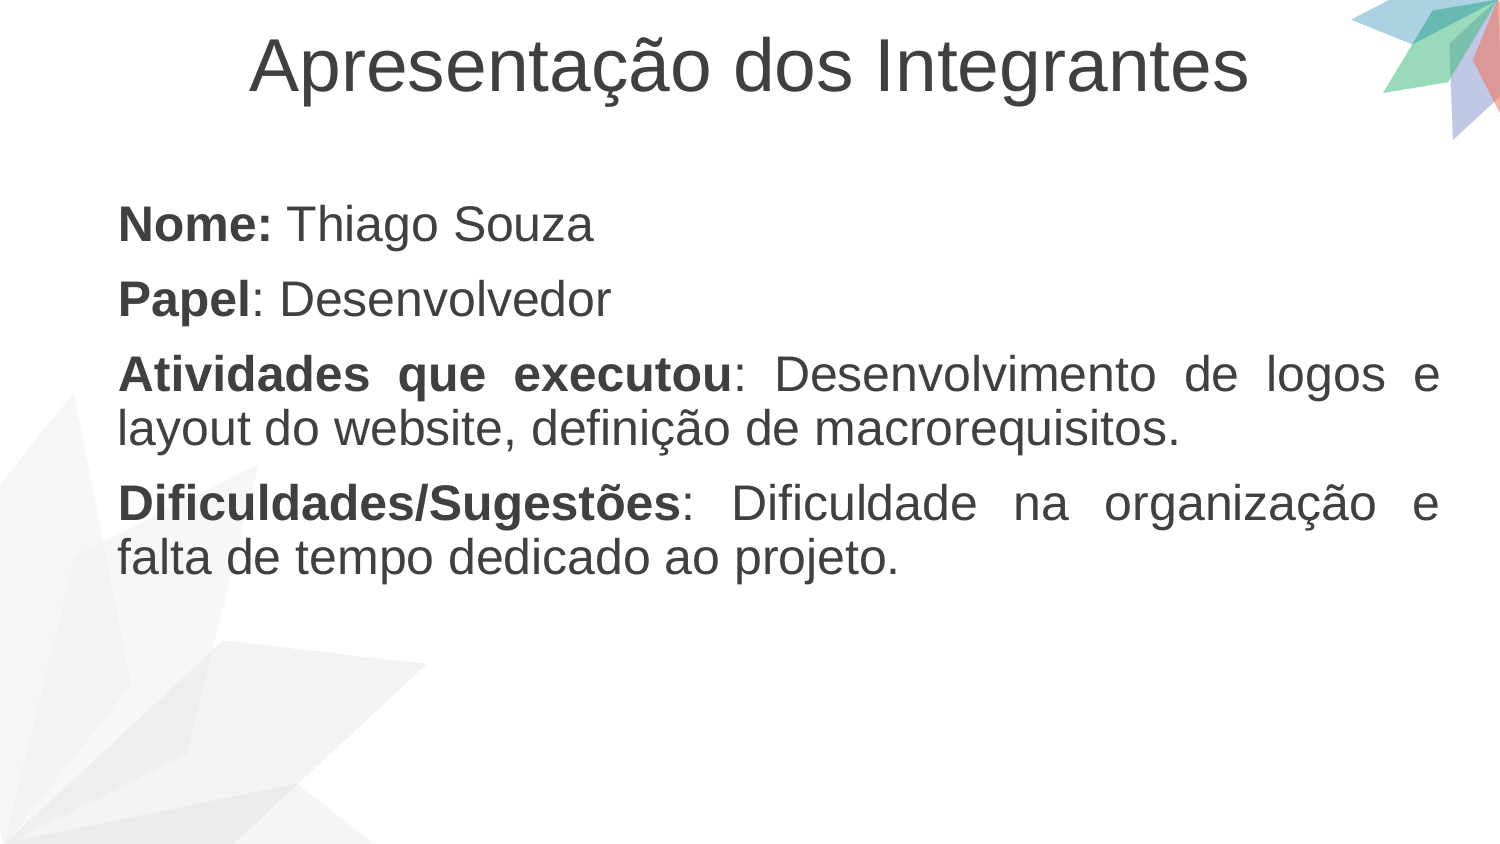

Apresentação dos Integrantes
Nome: Thiago Souza
Papel: Desenvolvedor
Atividades que executou: Desenvolvimento de logos e layout do website, definição de macrorequisitos.
Dificuldades/Sugestões: Dificuldade na organização e falta de tempo dedicado ao projeto.